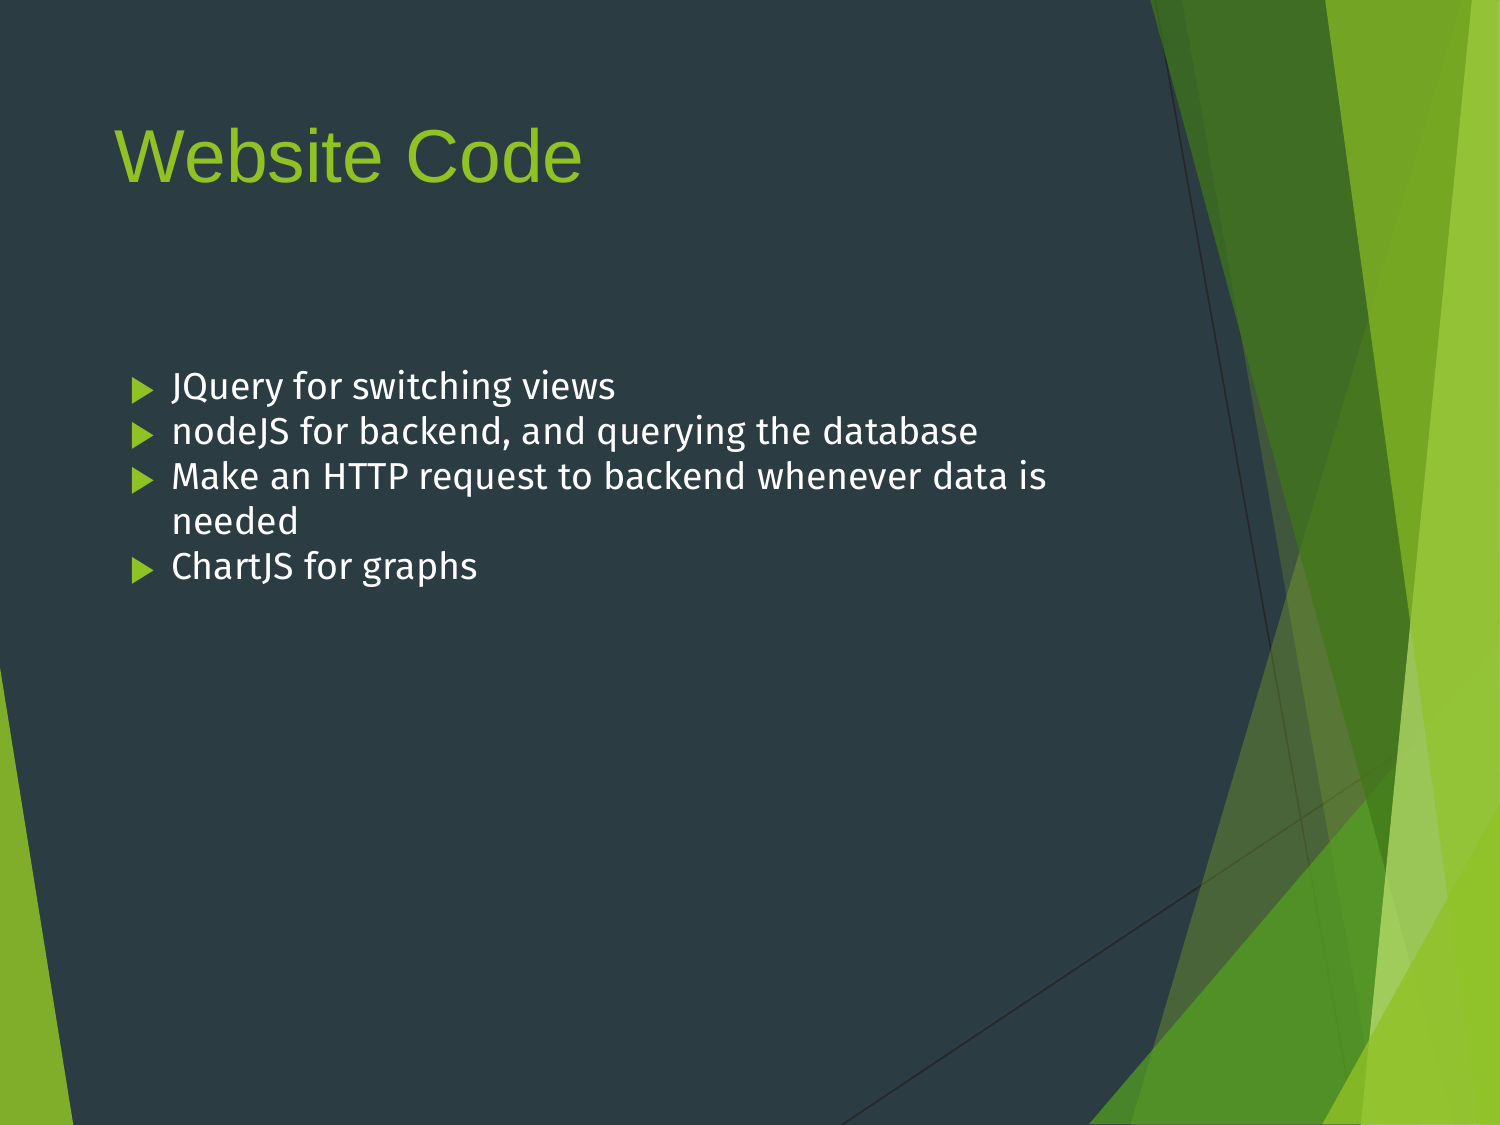

# Website Code
JQuery for switching views
nodeJS for backend, and querying the database
Make an HTTP request to backend whenever data is needed
ChartJS for graphs